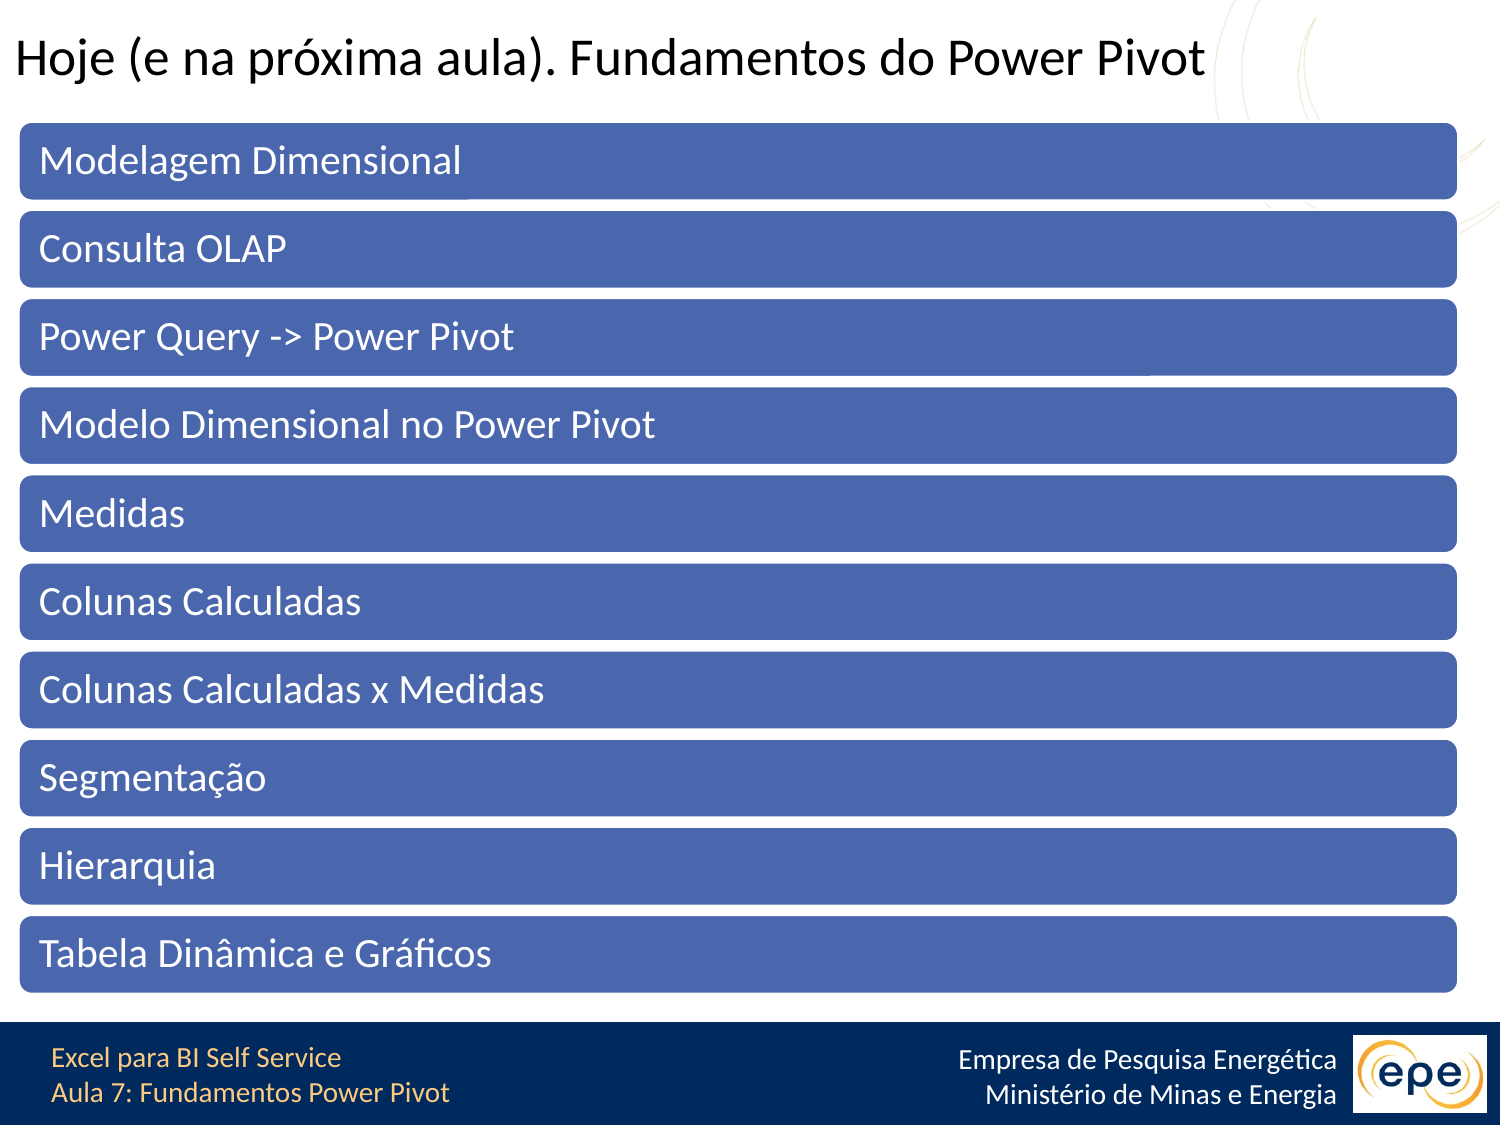

# Hoje (e na próxima aula). Fundamentos do Power Pivot
Modelagem Dimensional
Consulta OLAP
Power Query -> Power Pivot
Modelo Dimensional no Power Pivot
Medidas
Colunas Calculadas
Colunas Calculadas x Medidas
Segmentação
Hierarquia
Tabela Dinâmica e Gráficos